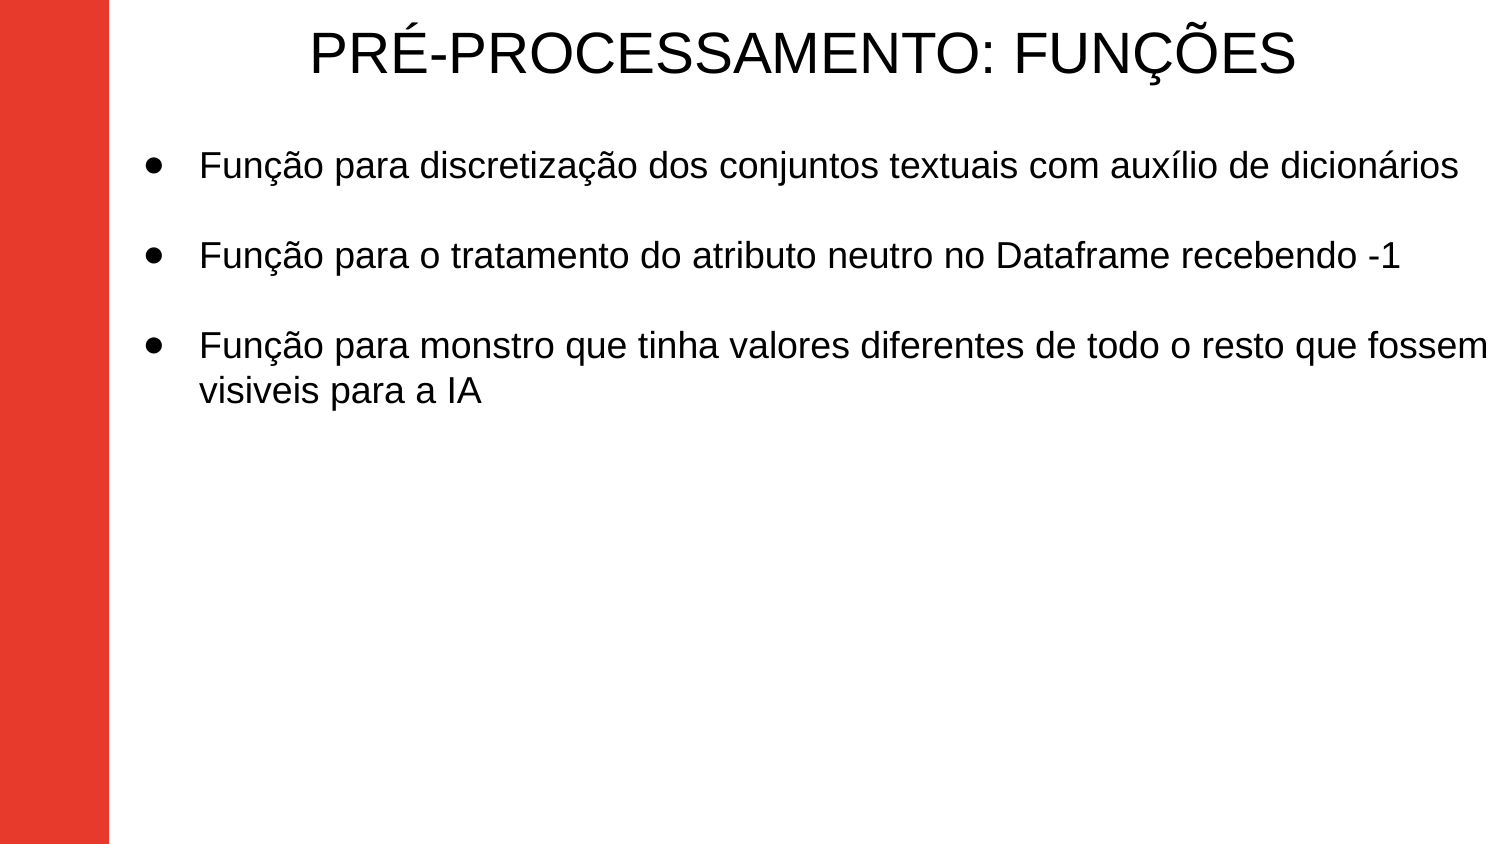

# PRÉ-PROCESSAMENTO: FUNÇÕES
Função para discretização dos conjuntos textuais com auxílio de dicionários

Função para o tratamento do atributo neutro no Dataframe recebendo -1

Função para monstro que tinha valores diferentes de todo o resto que fossem visiveis para a IA